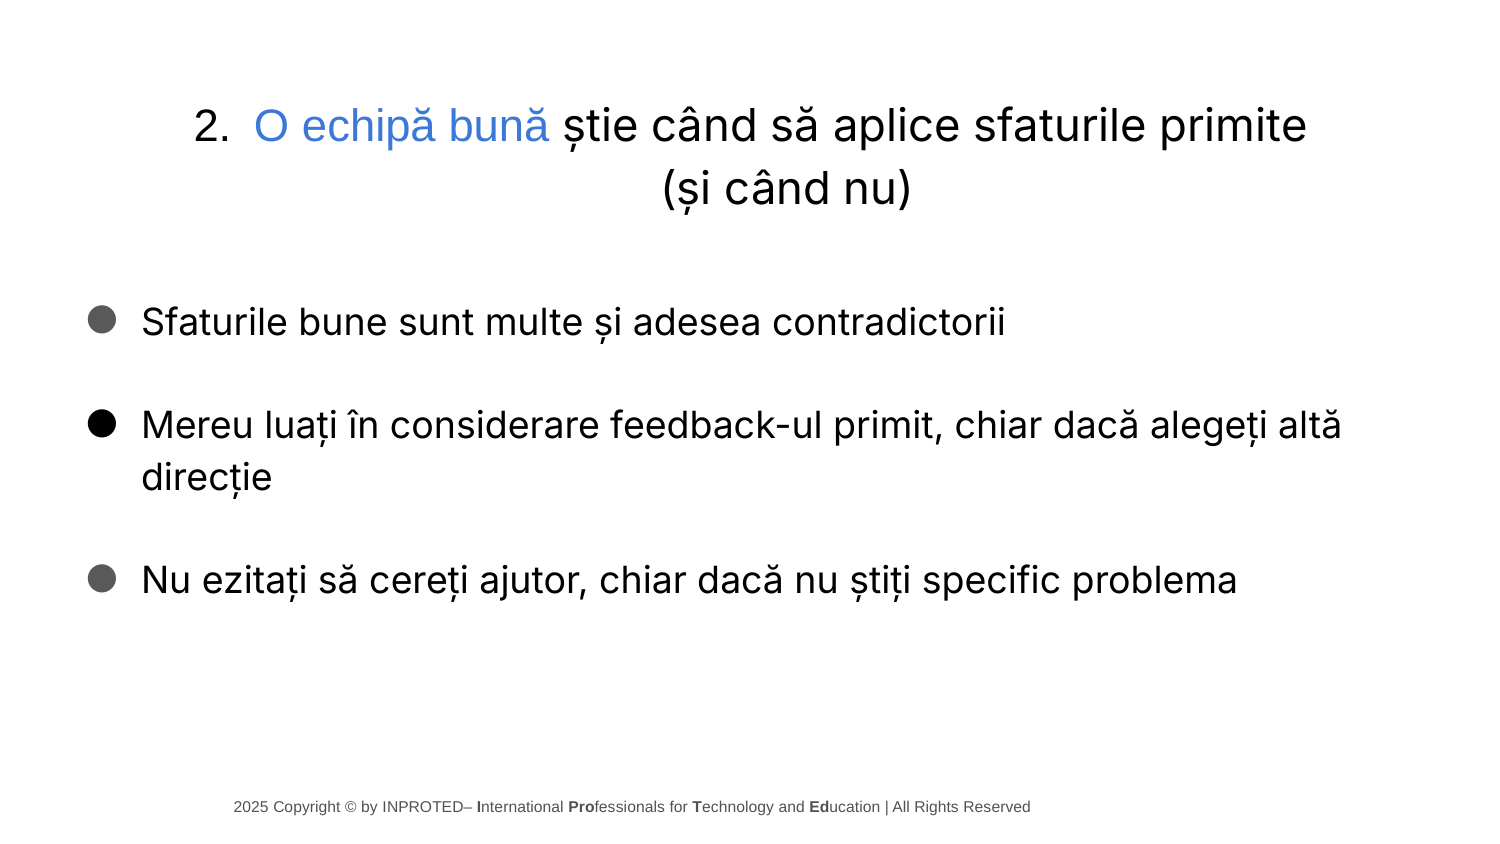

# O echipă bună știe când să aplice sfaturile primite
(și când nu)

Sfaturile bune sunt multe și adesea contradictorii

Mereu luați în considerare feedback-ul primit, chiar dacă alegeți altă direcție

Nu ezitați să cereți ajutor, chiar dacă nu știți specific problema

2025 Copyright © by INPROTED– International Professionals for Technology and Education | All Rights Reserved